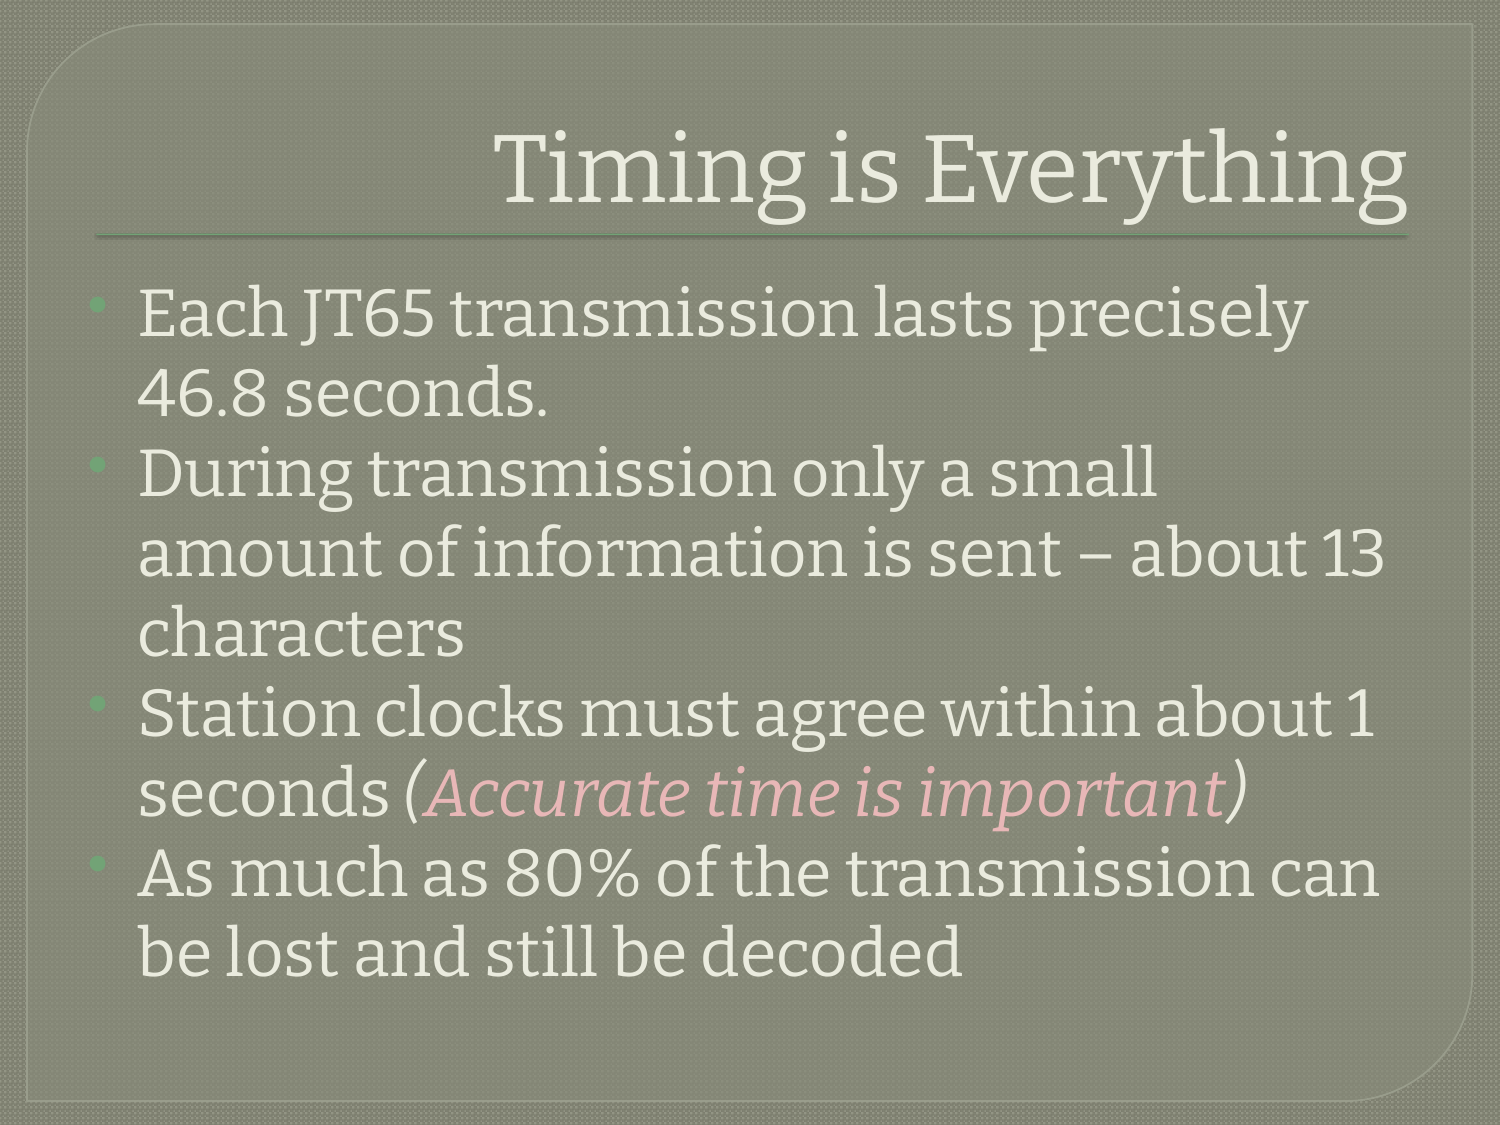

# Timing is Everything
Each JT65 transmission lasts precisely 46.8 seconds.
During transmission only a small amount of information is sent – about 13 characters
Station clocks must agree within about 1 seconds (Accurate time is important)
As much as 80% of the transmission can be lost and still be decoded